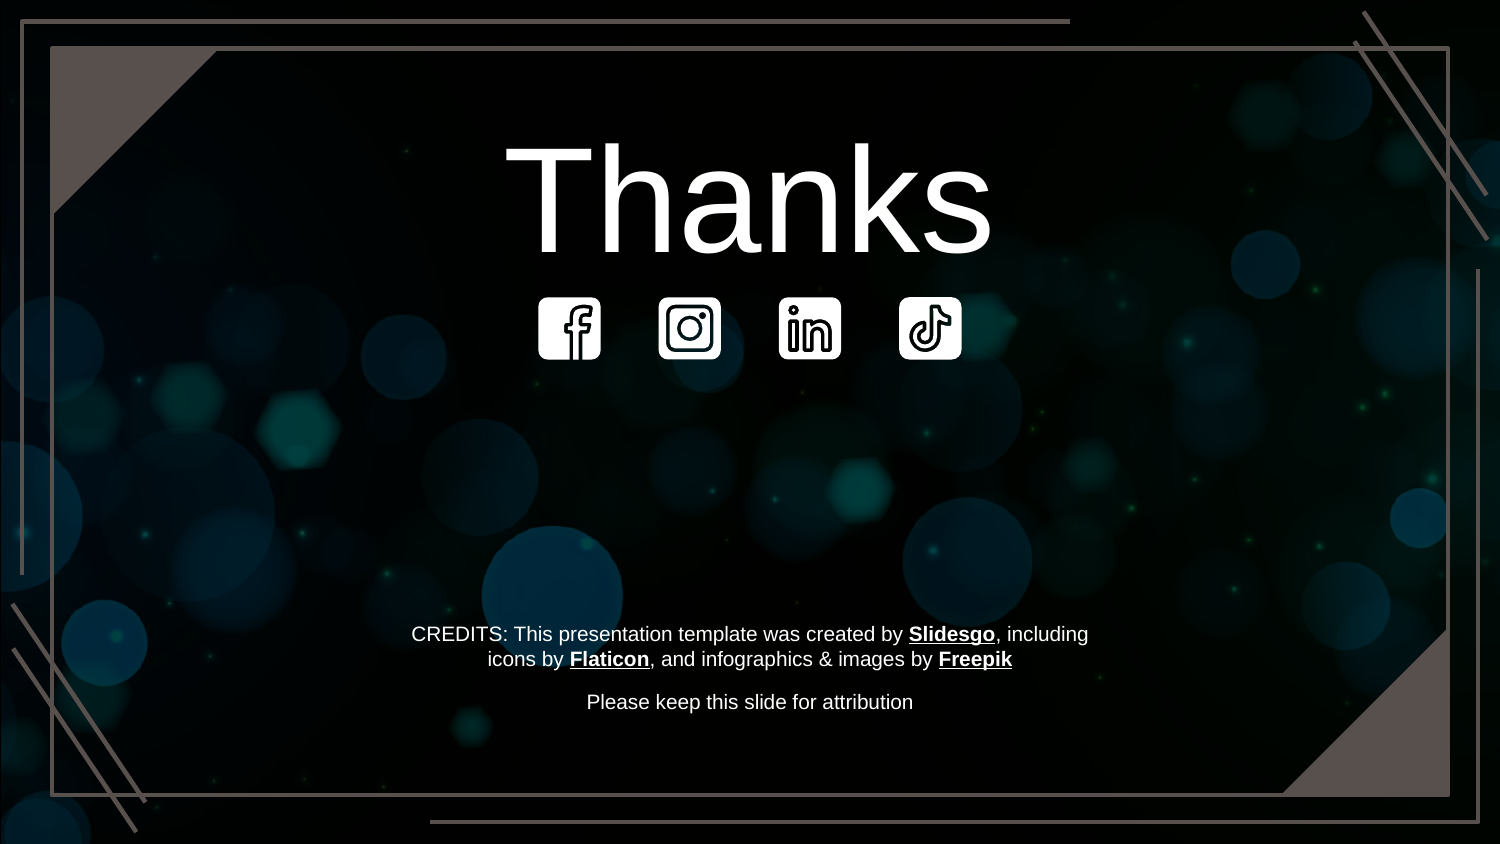

# Thanks

Please keep this slide for attribution